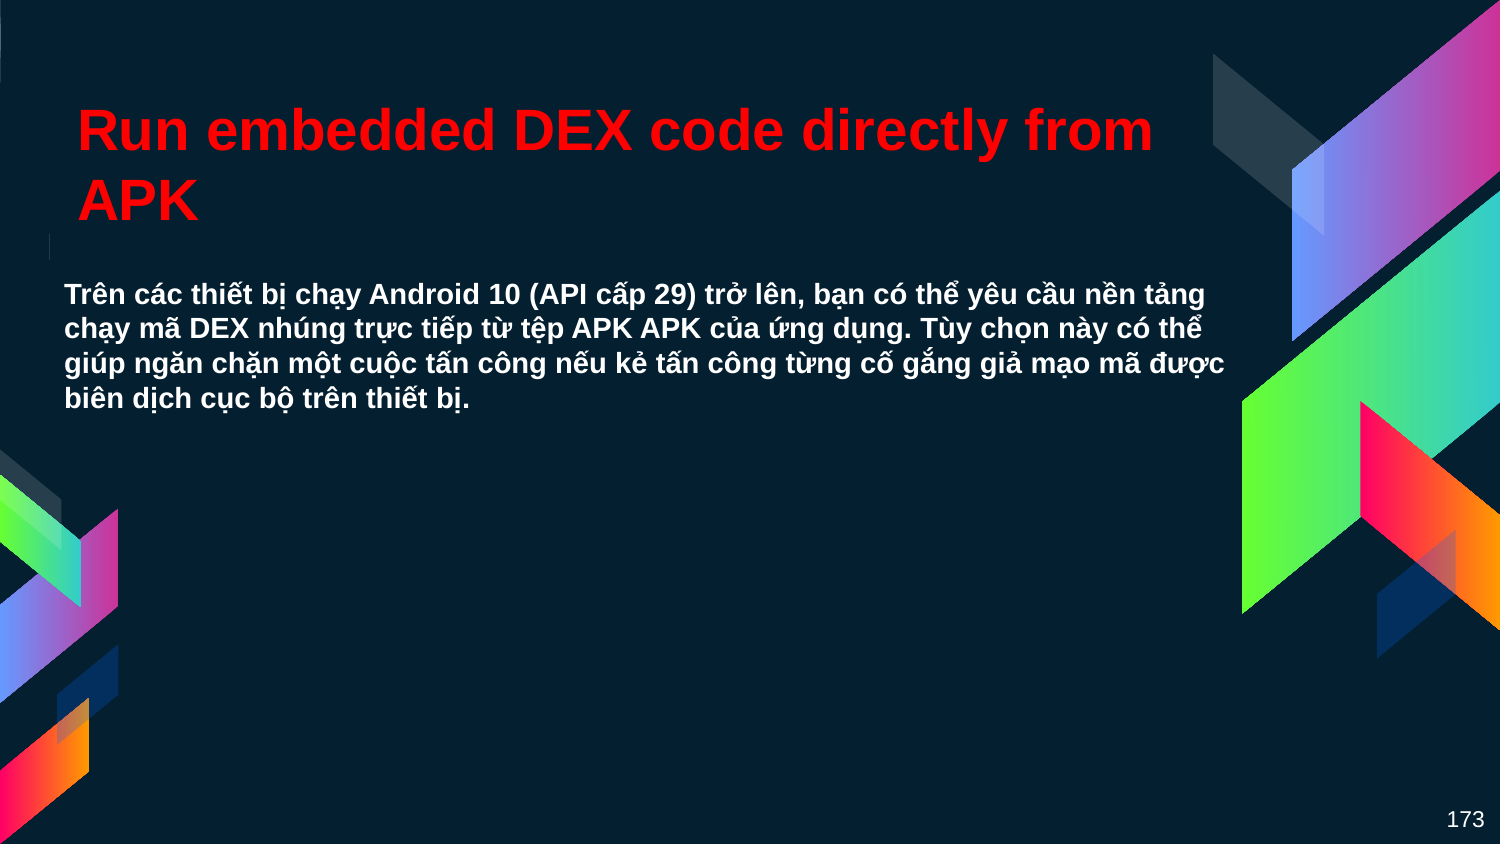

# Run embedded DEX code directly from APK

Trên các thiết bị chạy Android 10 (API cấp 29) trở lên, bạn có thể yêu cầu nền tảng chạy mã DEX nhúng trực tiếp từ tệp APK APK của ứng dụng. Tùy chọn này có thể giúp ngăn chặn một cuộc tấn công nếu kẻ tấn công từng cố gắng giả mạo mã được biên dịch cục bộ trên thiết bị.
173